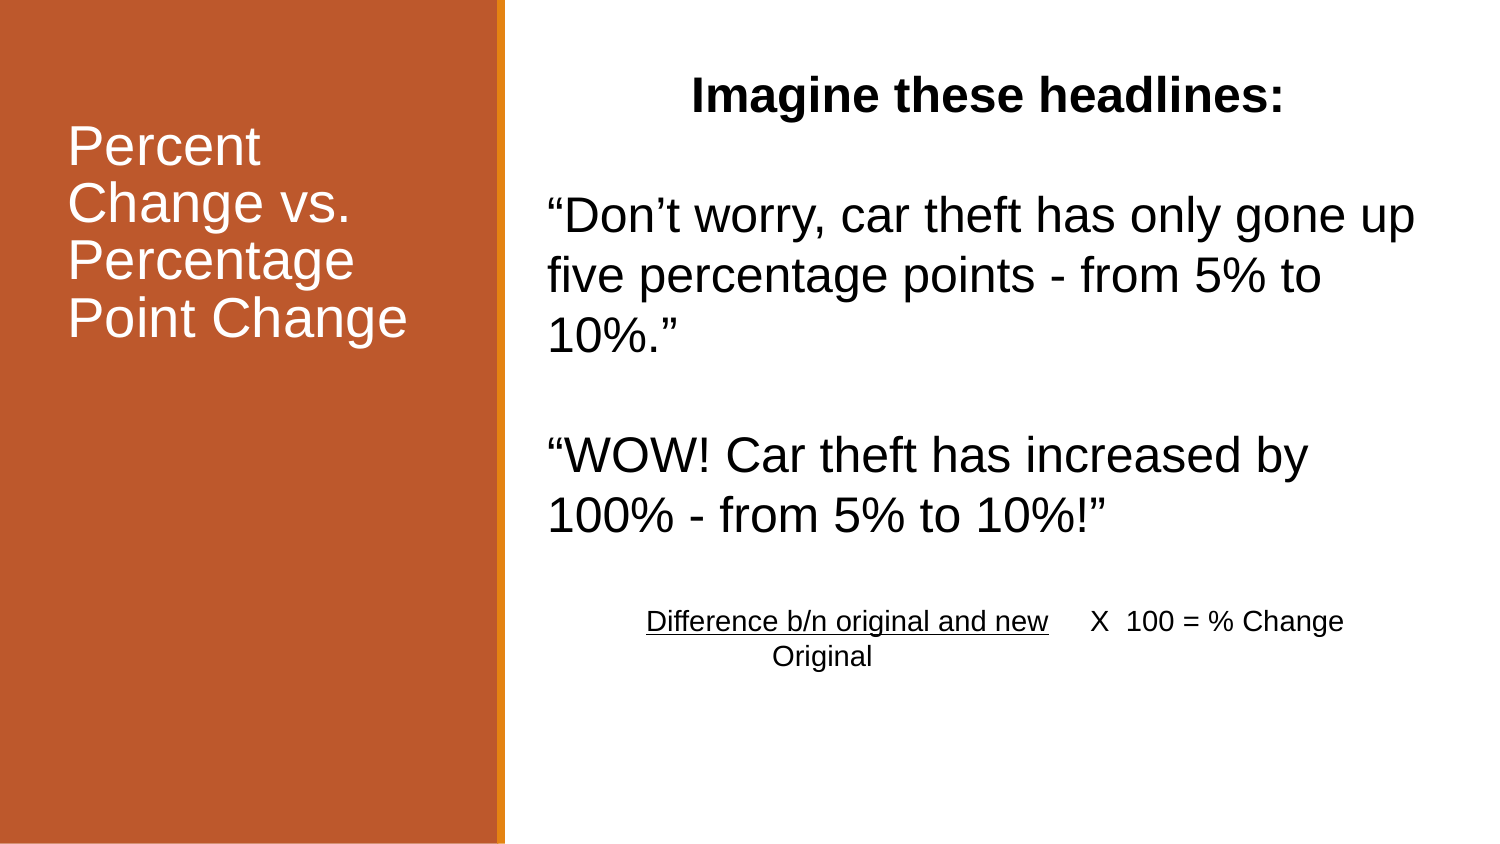

Imagine these headlines:

“Don’t worry, car theft has only gone up five percentage points - from 5% to 10%.”

“WOW! Car theft has increased by 100% - from 5% to 10%!”

Difference b/n original and new     X  100 = % Change
Original

# Percent Change vs. Percentage Point Change